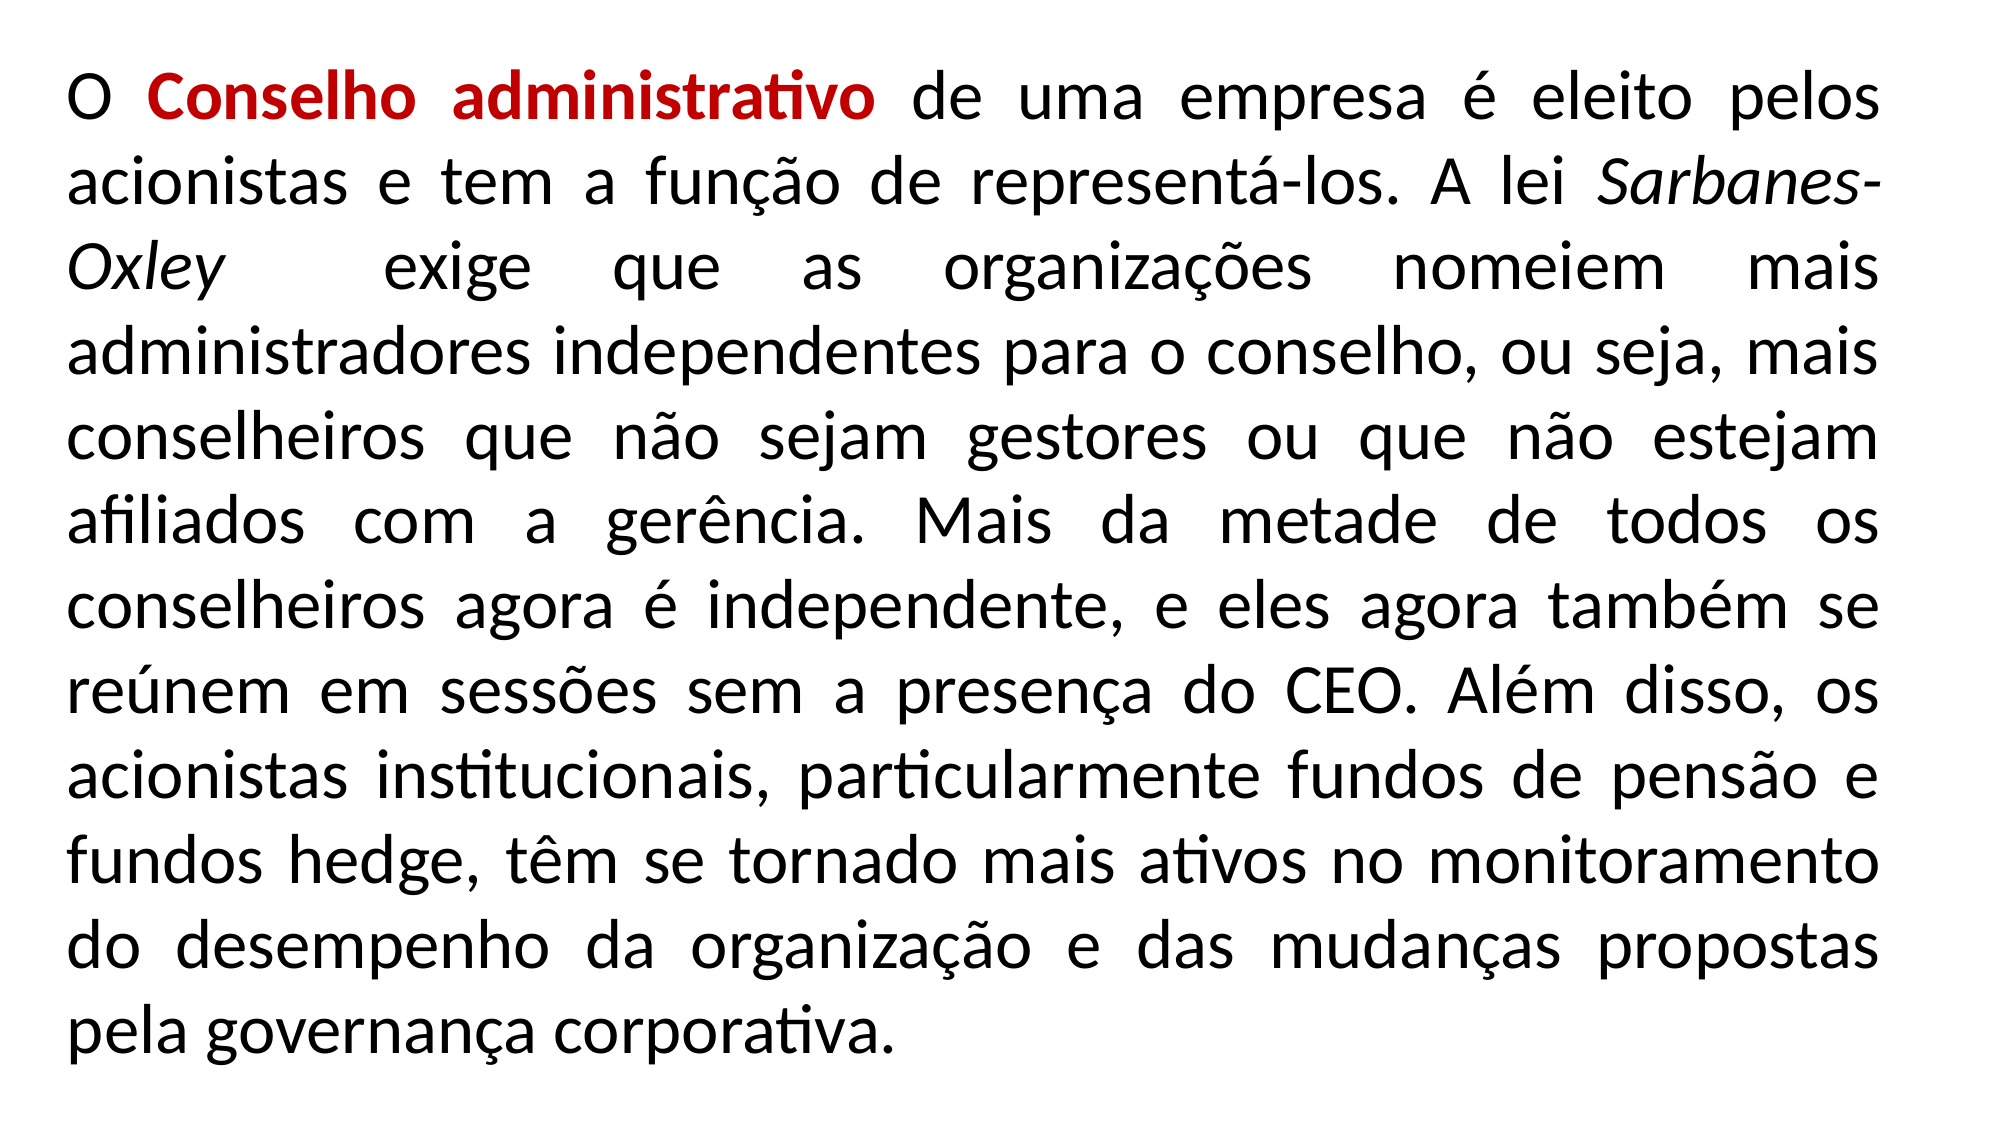

O Conselho administrativo de uma empresa é eleito pelos acionistas e tem a função de representá-los. A lei Sarbanes-Oxley  exige que as organizações nomeiem mais administradores independentes para o conselho, ou seja, mais conselheiros que não sejam gestores ou que não estejam afiliados com a gerência. Mais da metade de todos os conselheiros agora é independente, e eles agora também se reúnem em sessões sem a presença do CEO. Além disso, os acionistas institucionais, particularmente fundos de pensão e fundos hedge, têm se tornado mais ativos no monitoramento do desempenho da organização e das mudanças propostas pela governança corporativa.